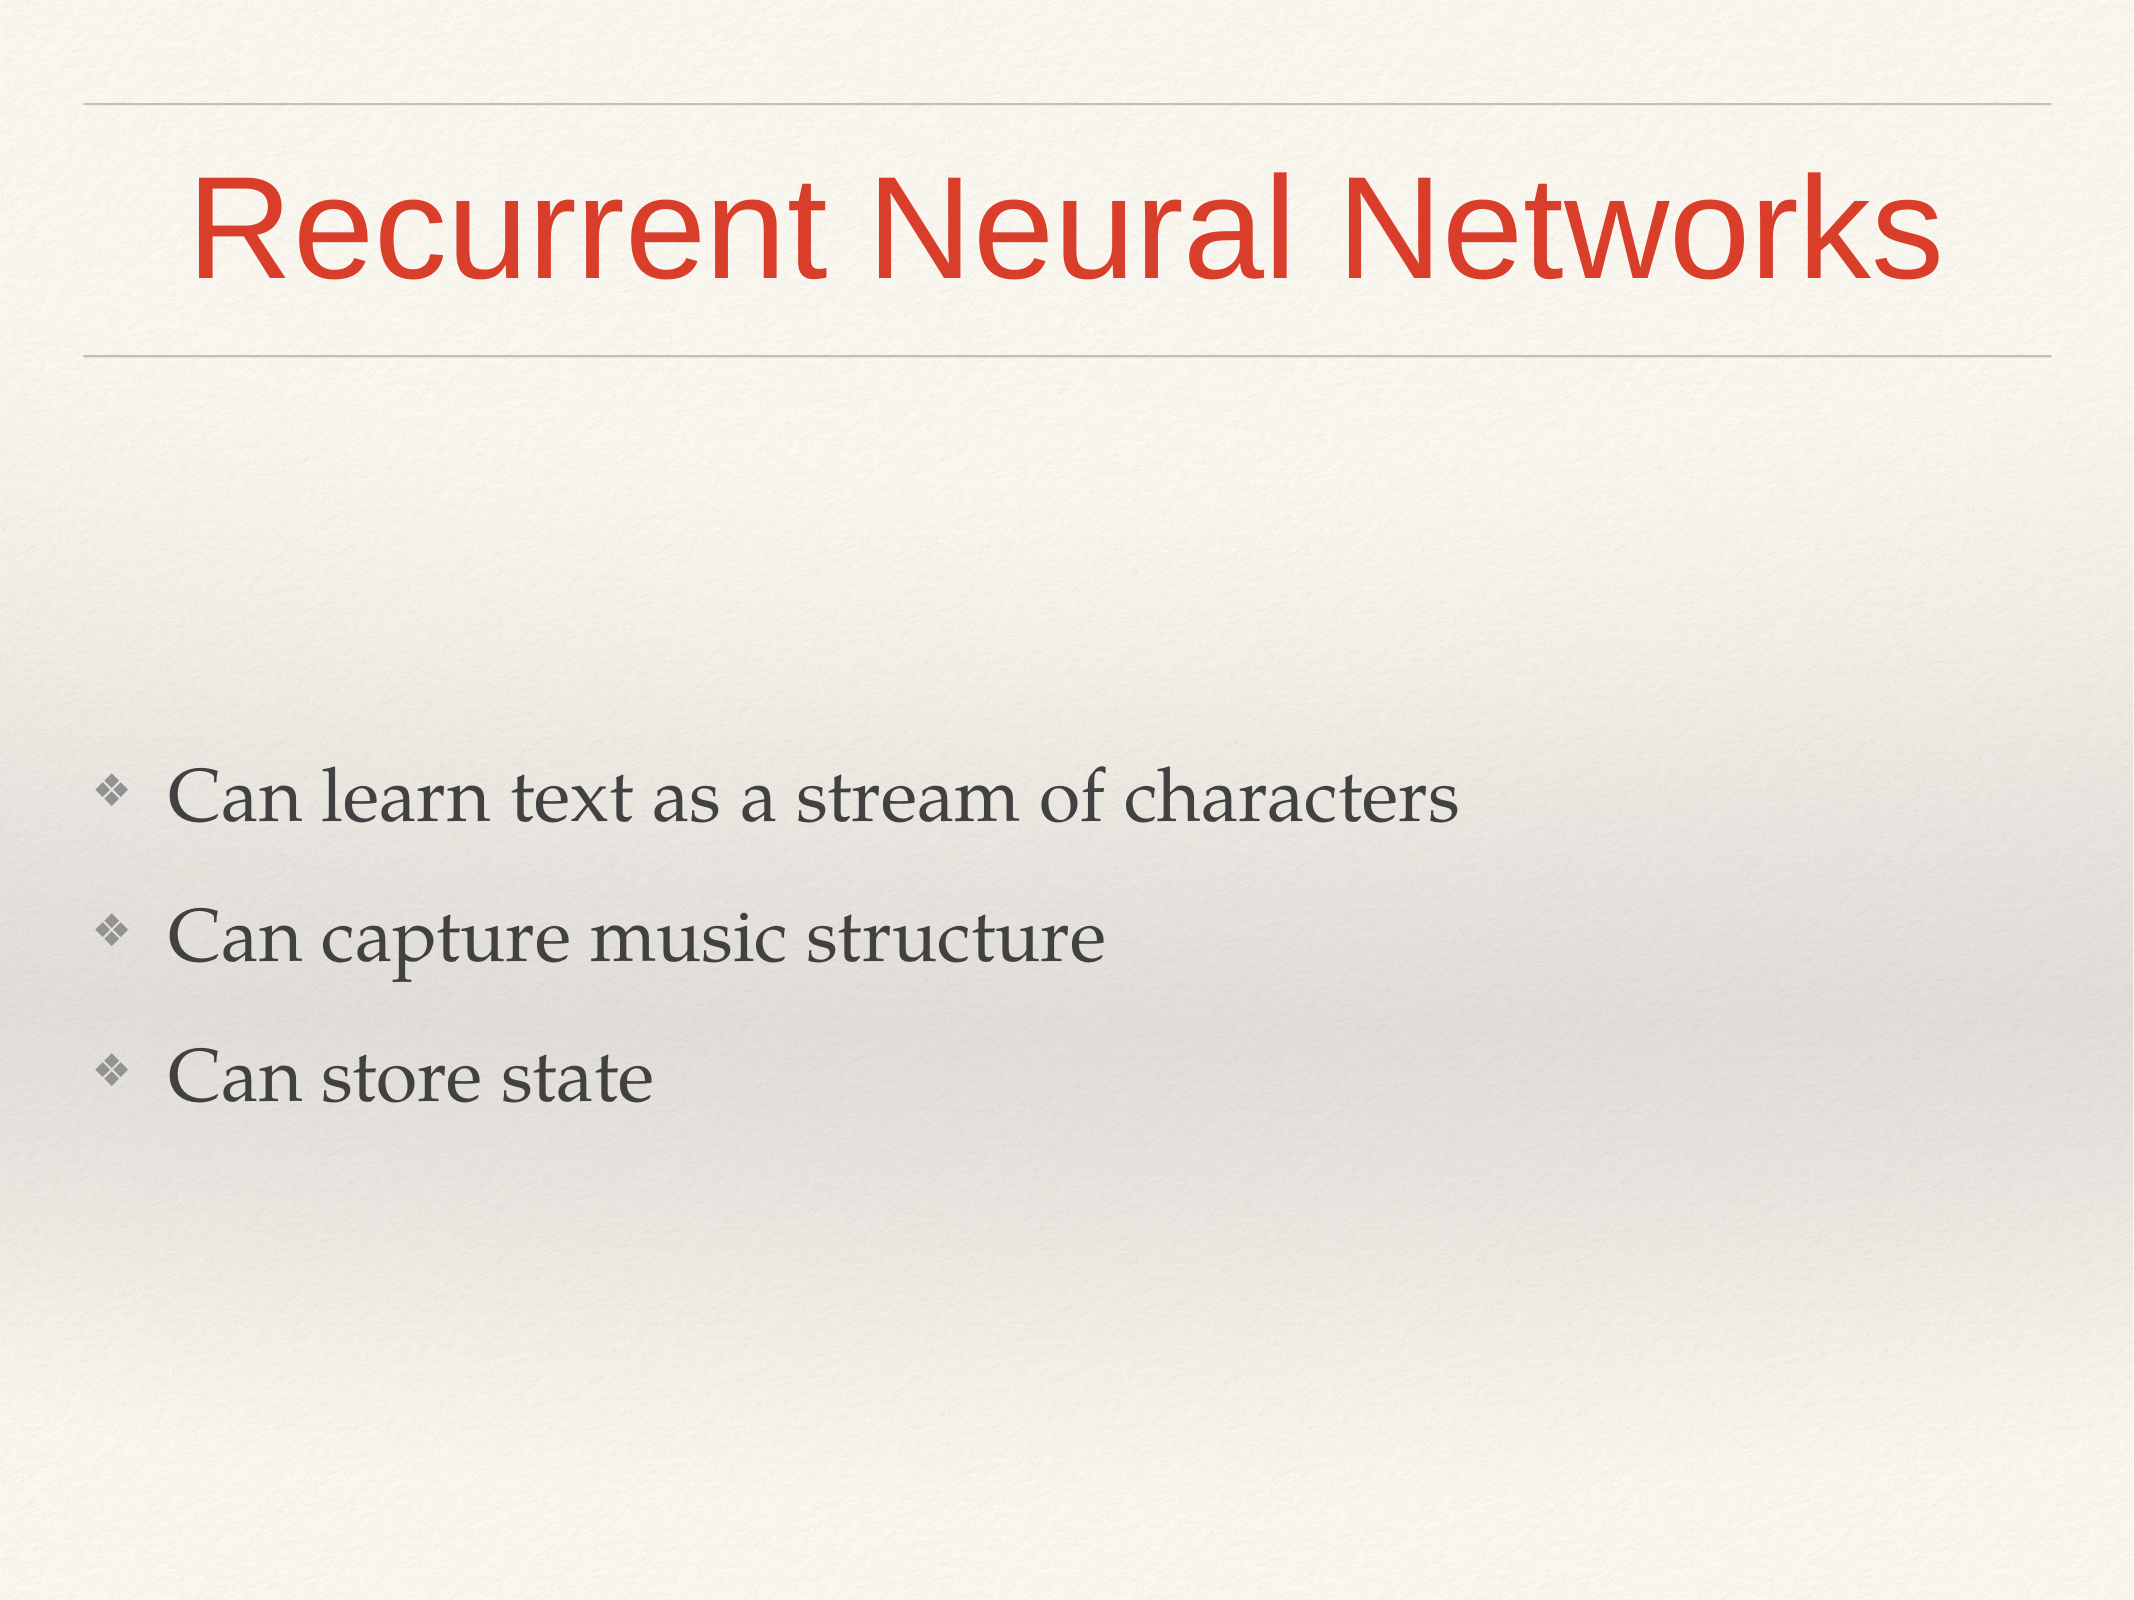

# Recurrent Neural Networks
Can learn text as a stream of characters
Can capture music structure
Can store state